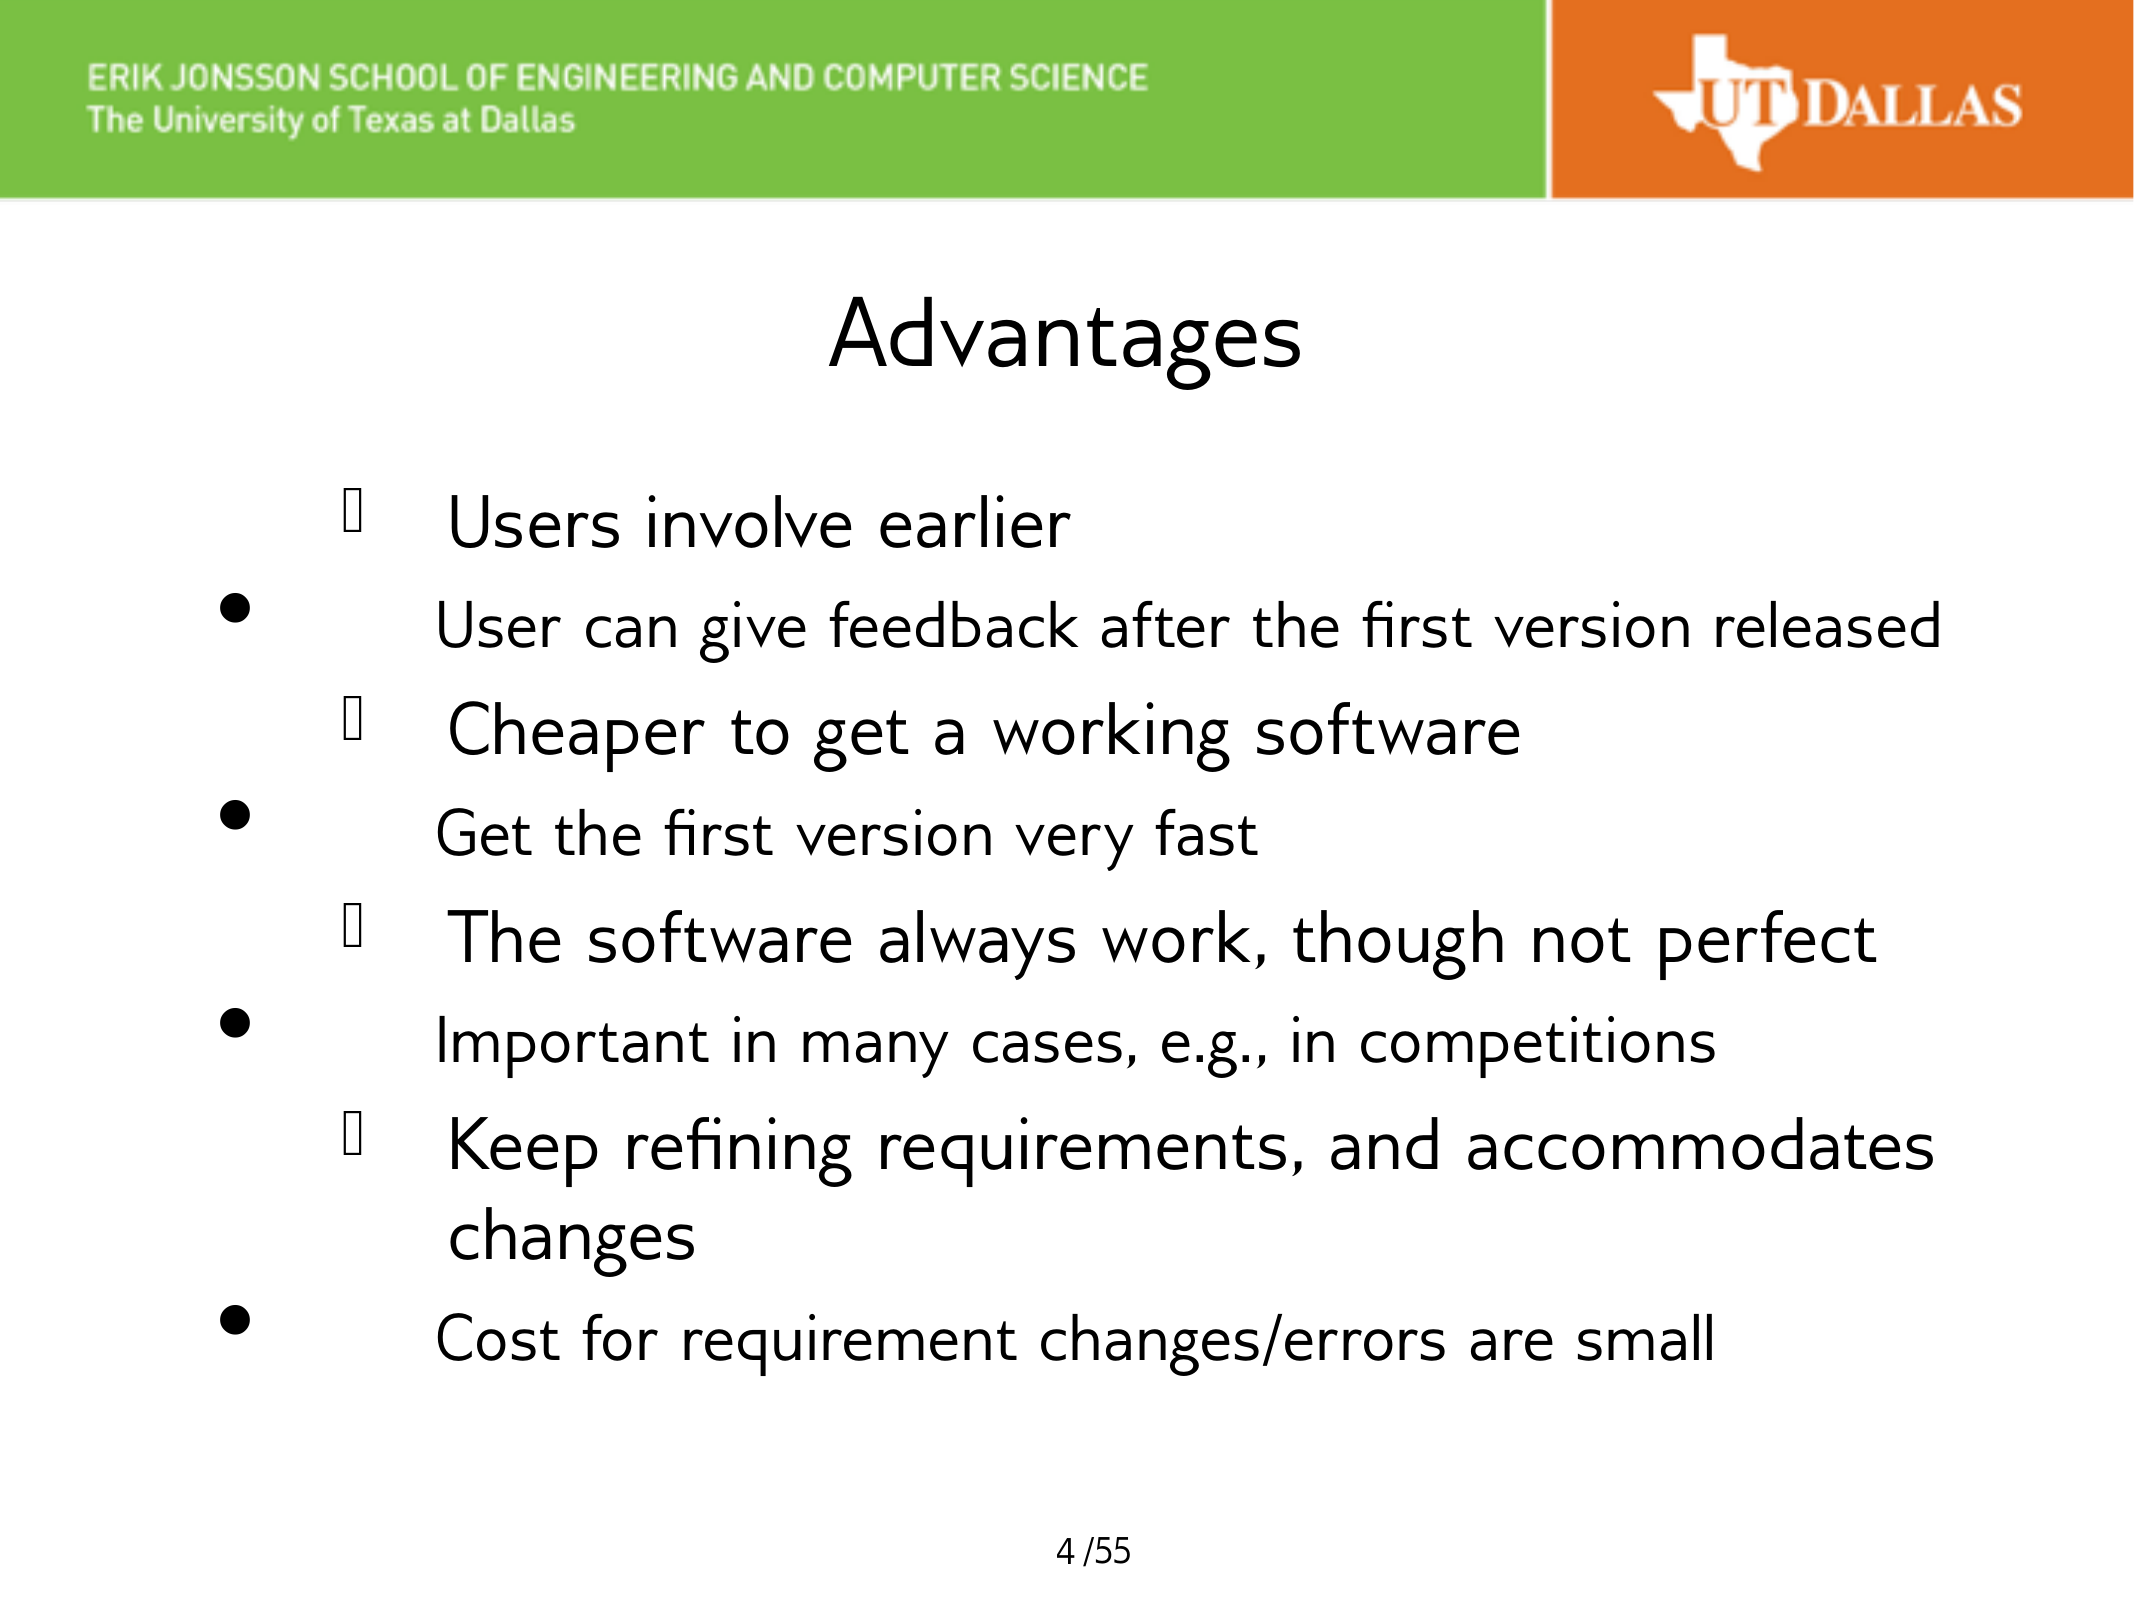

# Advantages
Users involve earlier
User can give feedback after the first version released
Cheaper to get a working software
Get the first version very fast
The software always work, though not perfect
Important in many cases, e.g., in competitions
Keep refining requirements, and accommodates changes
Cost for requirement changes/errors are small
4